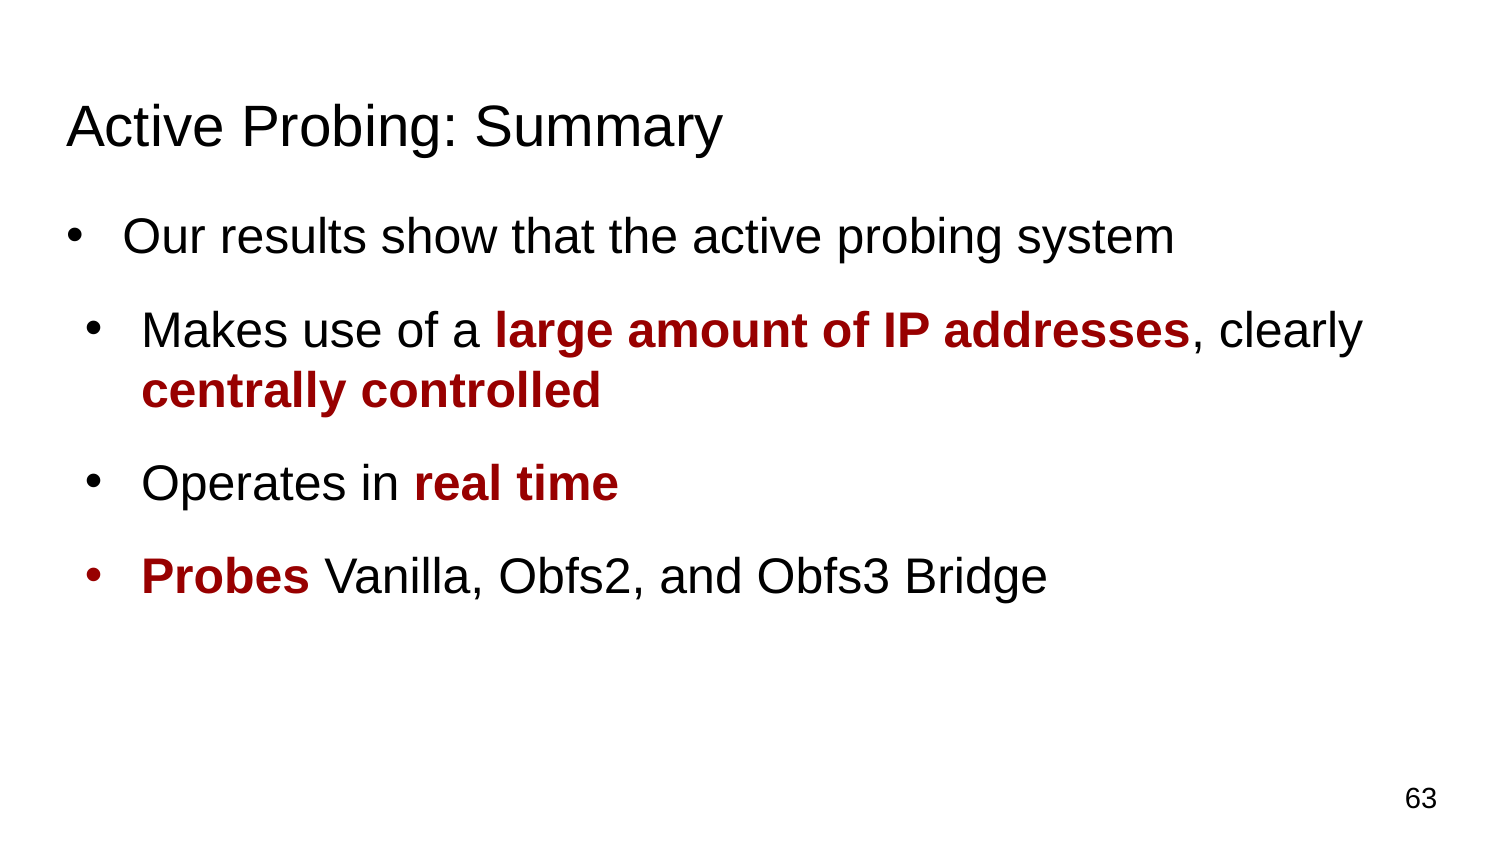

# Active Probing: Summary
Our results show that the active probing system
Makes use of a large amount of IP addresses, clearly centrally controlled
Operates in real time
Probes Vanilla, Obfs2, and Obfs3 Bridge
63